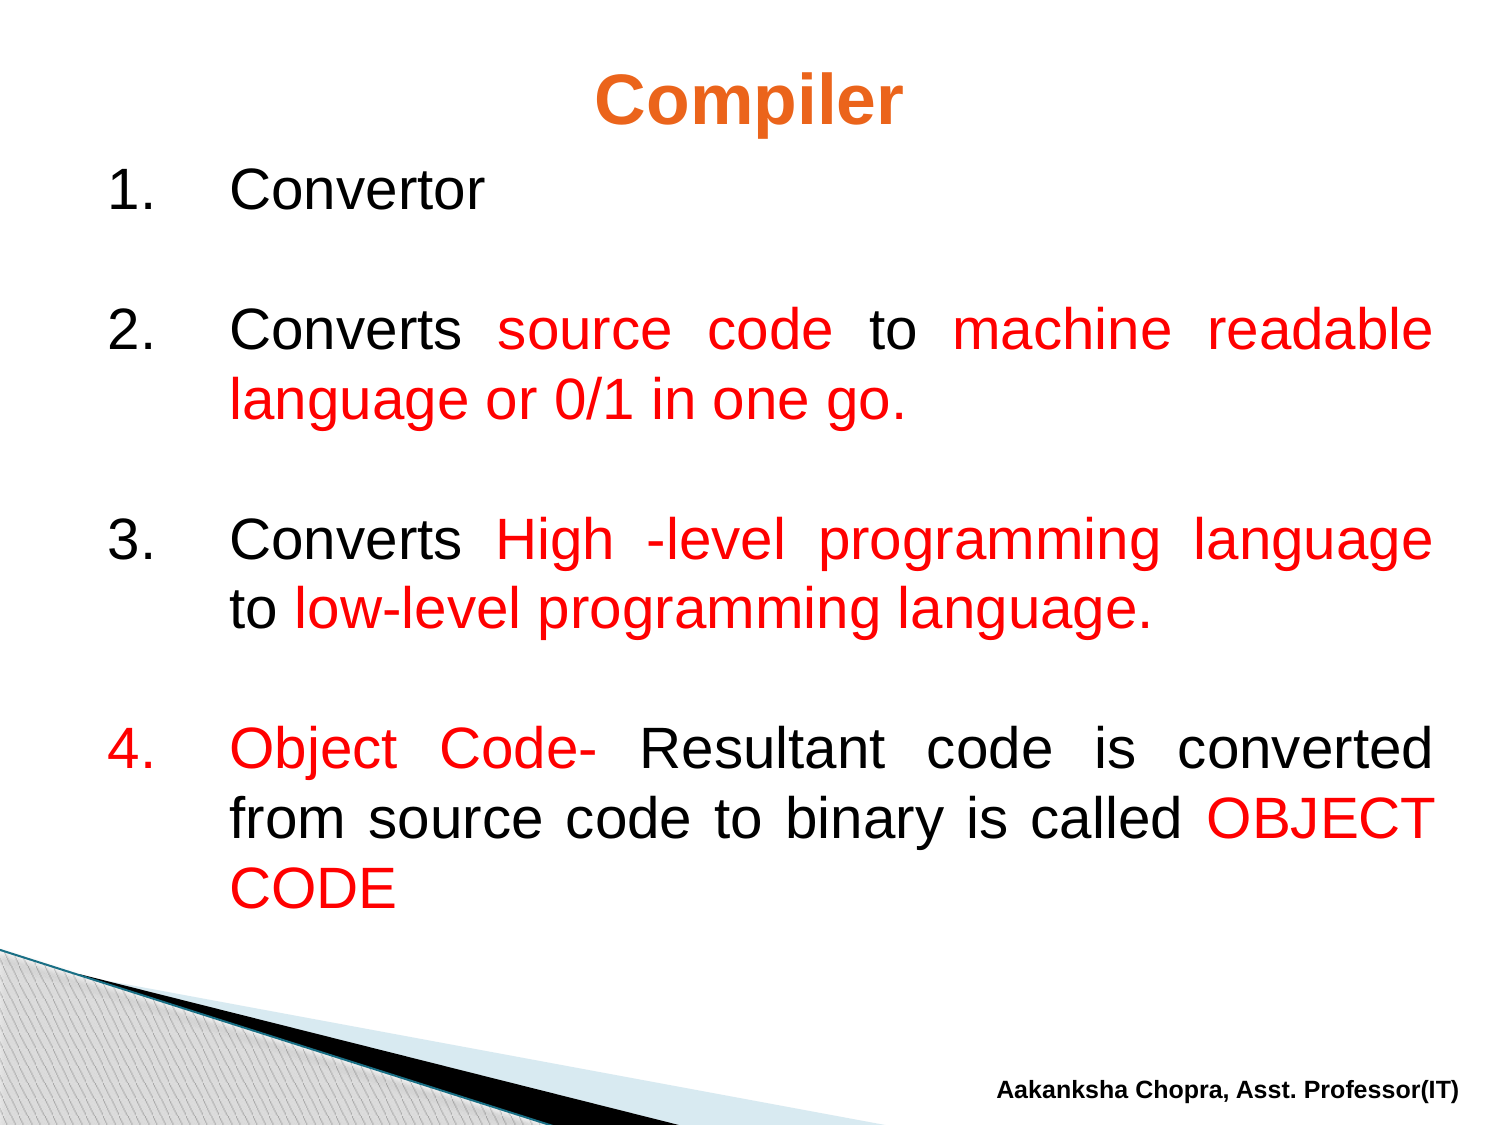

# Compiler
Convertor

Converts source code to machine readable language or 0/1 in one go.

Converts High -level programming language to low-level programming language.

Object Code- Resultant code is converted from source code to binary is called OBJECT CODE

Aakanksha Chopra, Asst. Professor(IT)